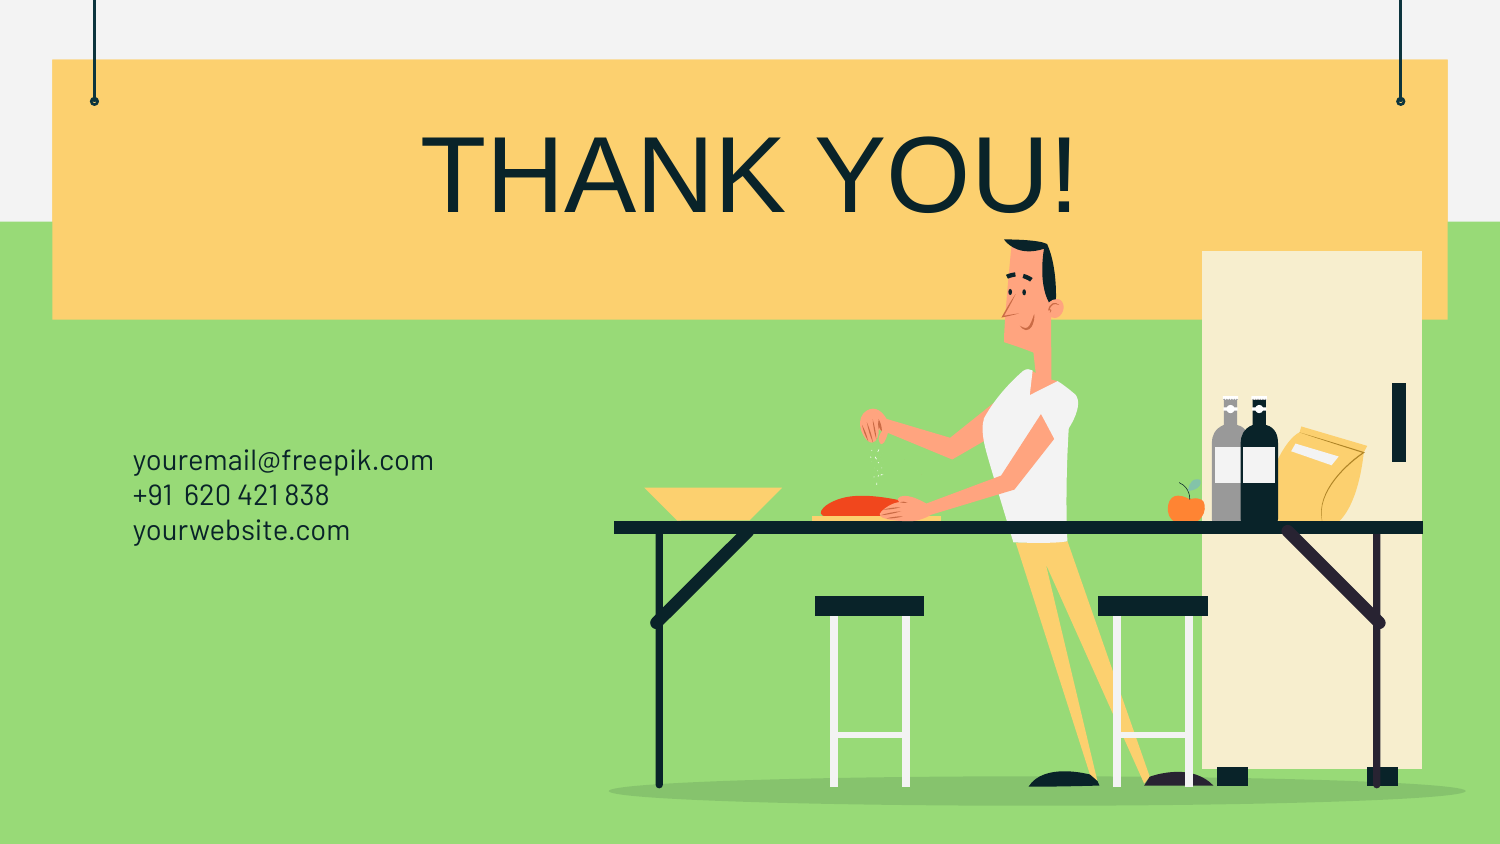

# THANK YOU!

youremail@freepik.com
+91  620 421 838
yourwebsite.com